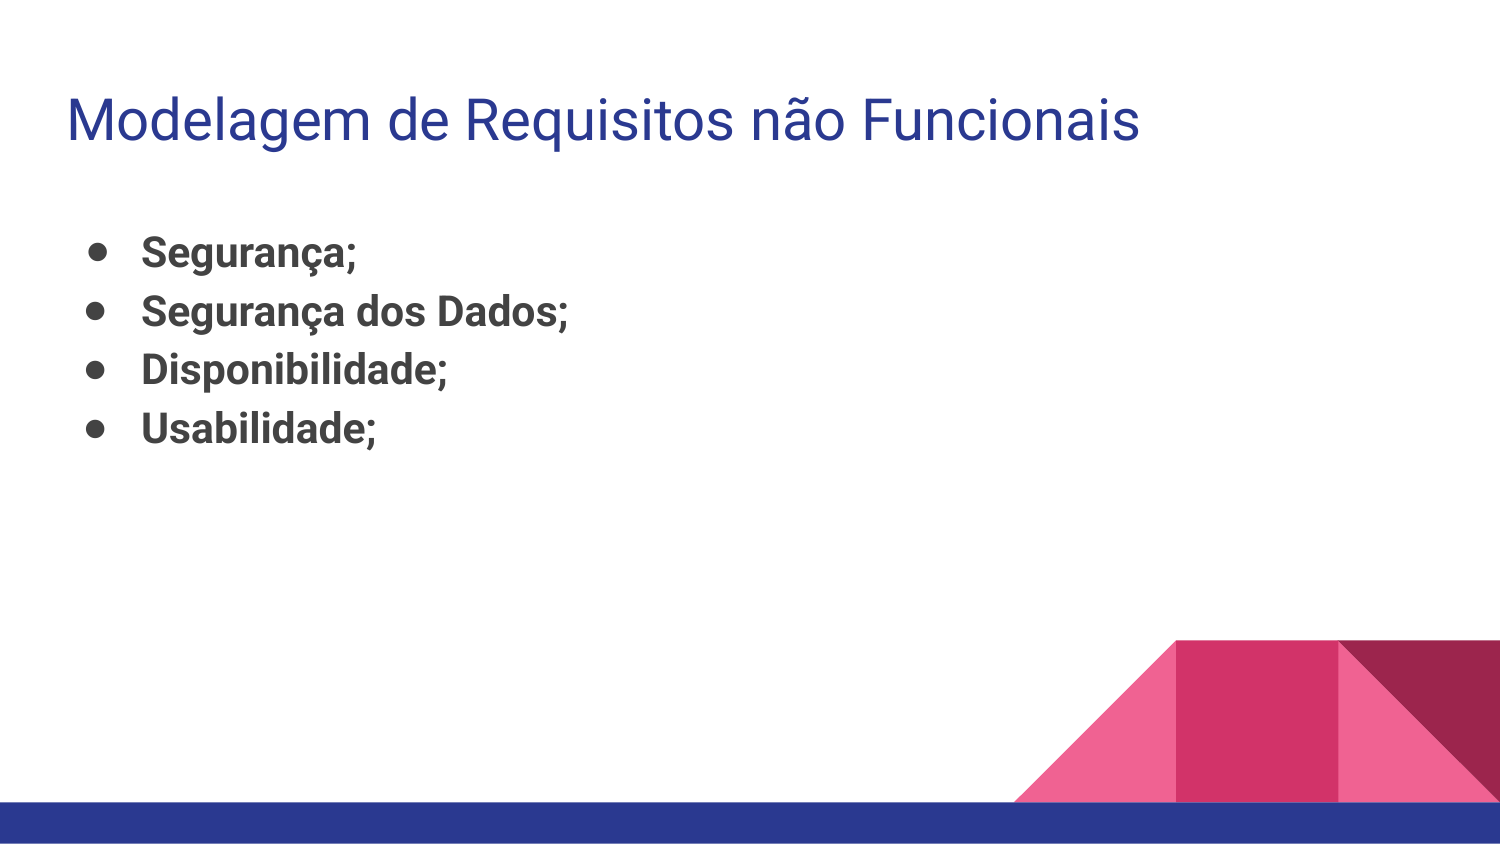

# Modelagem de Requisitos não Funcionais

Segurança;
Segurança dos Dados;
Disponibilidade;
Usabilidade;